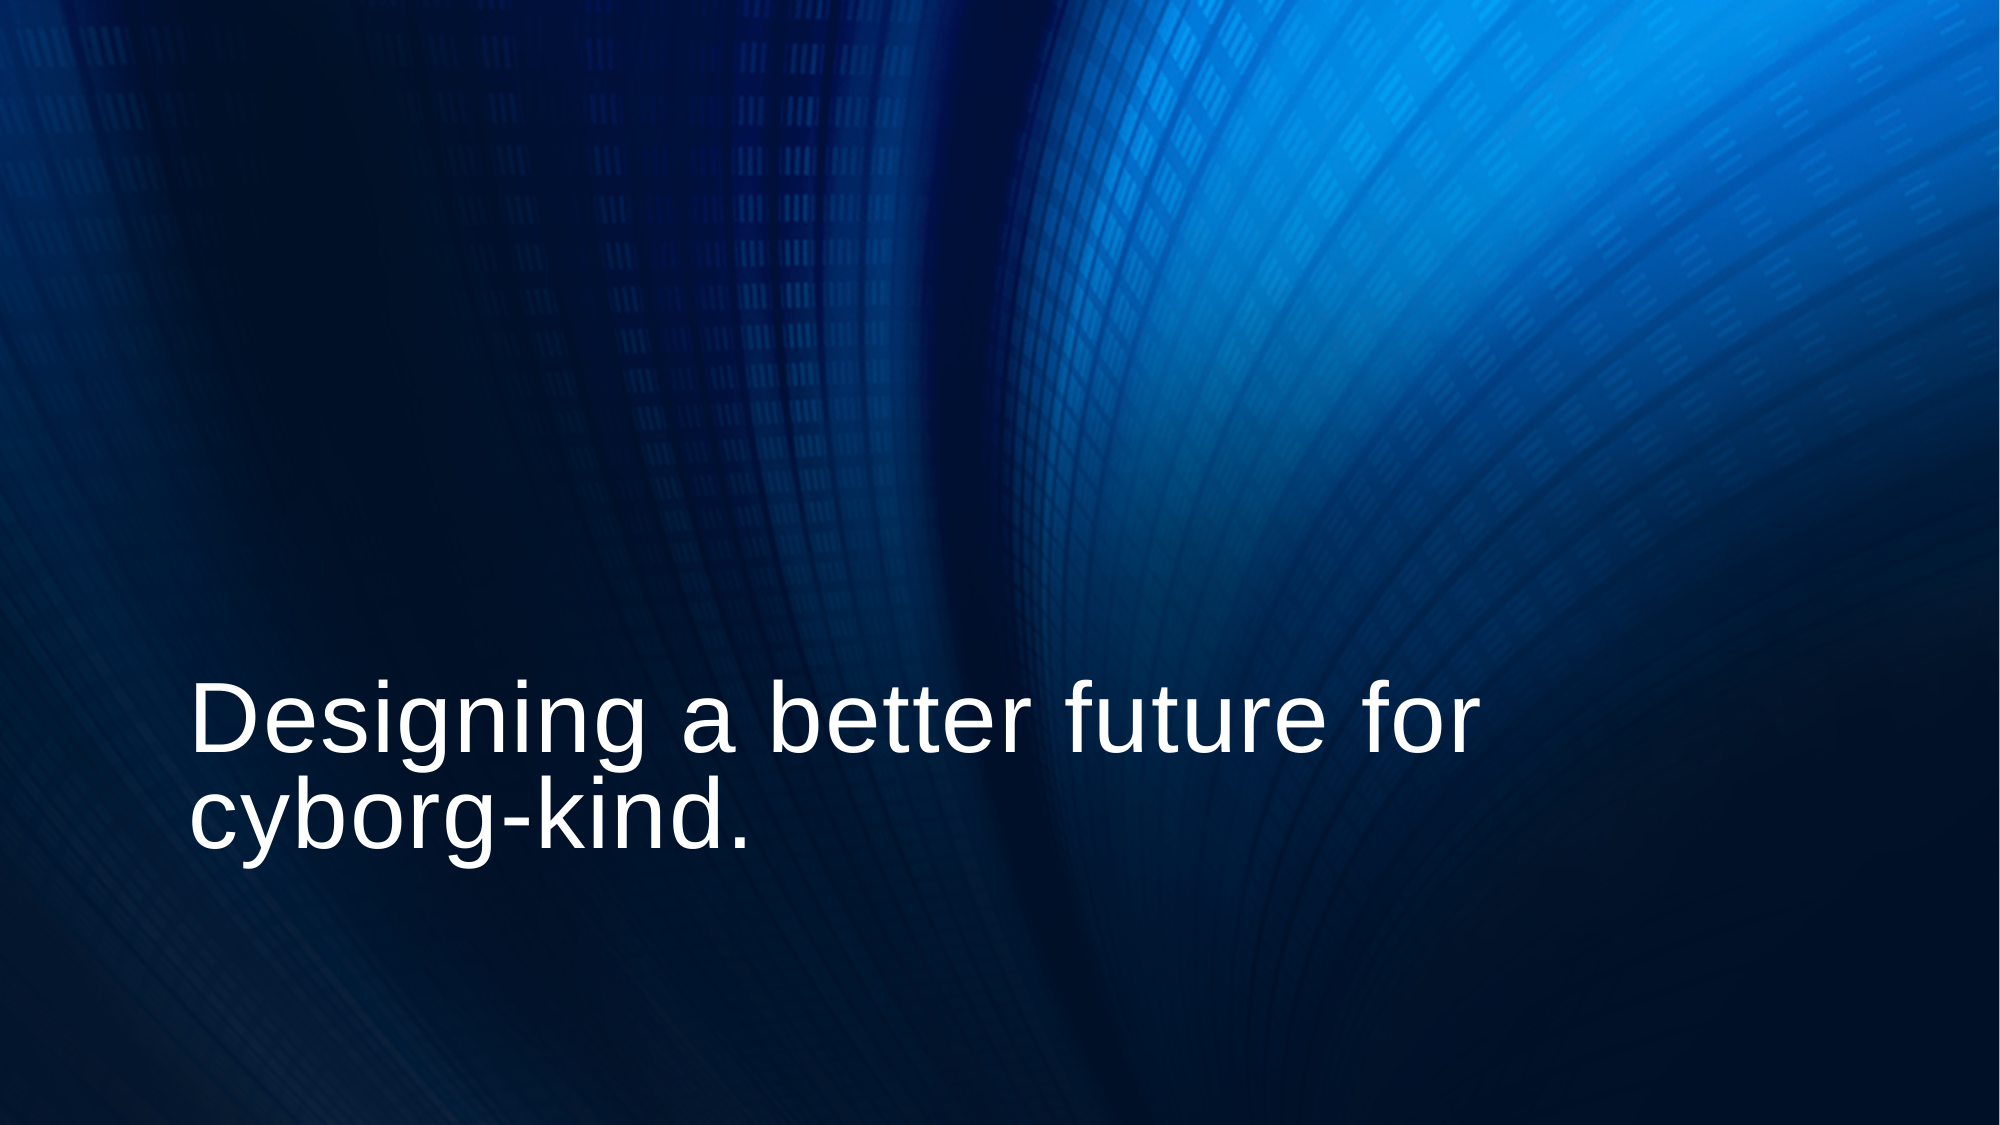

# Designing a better future for cyborg-kind.